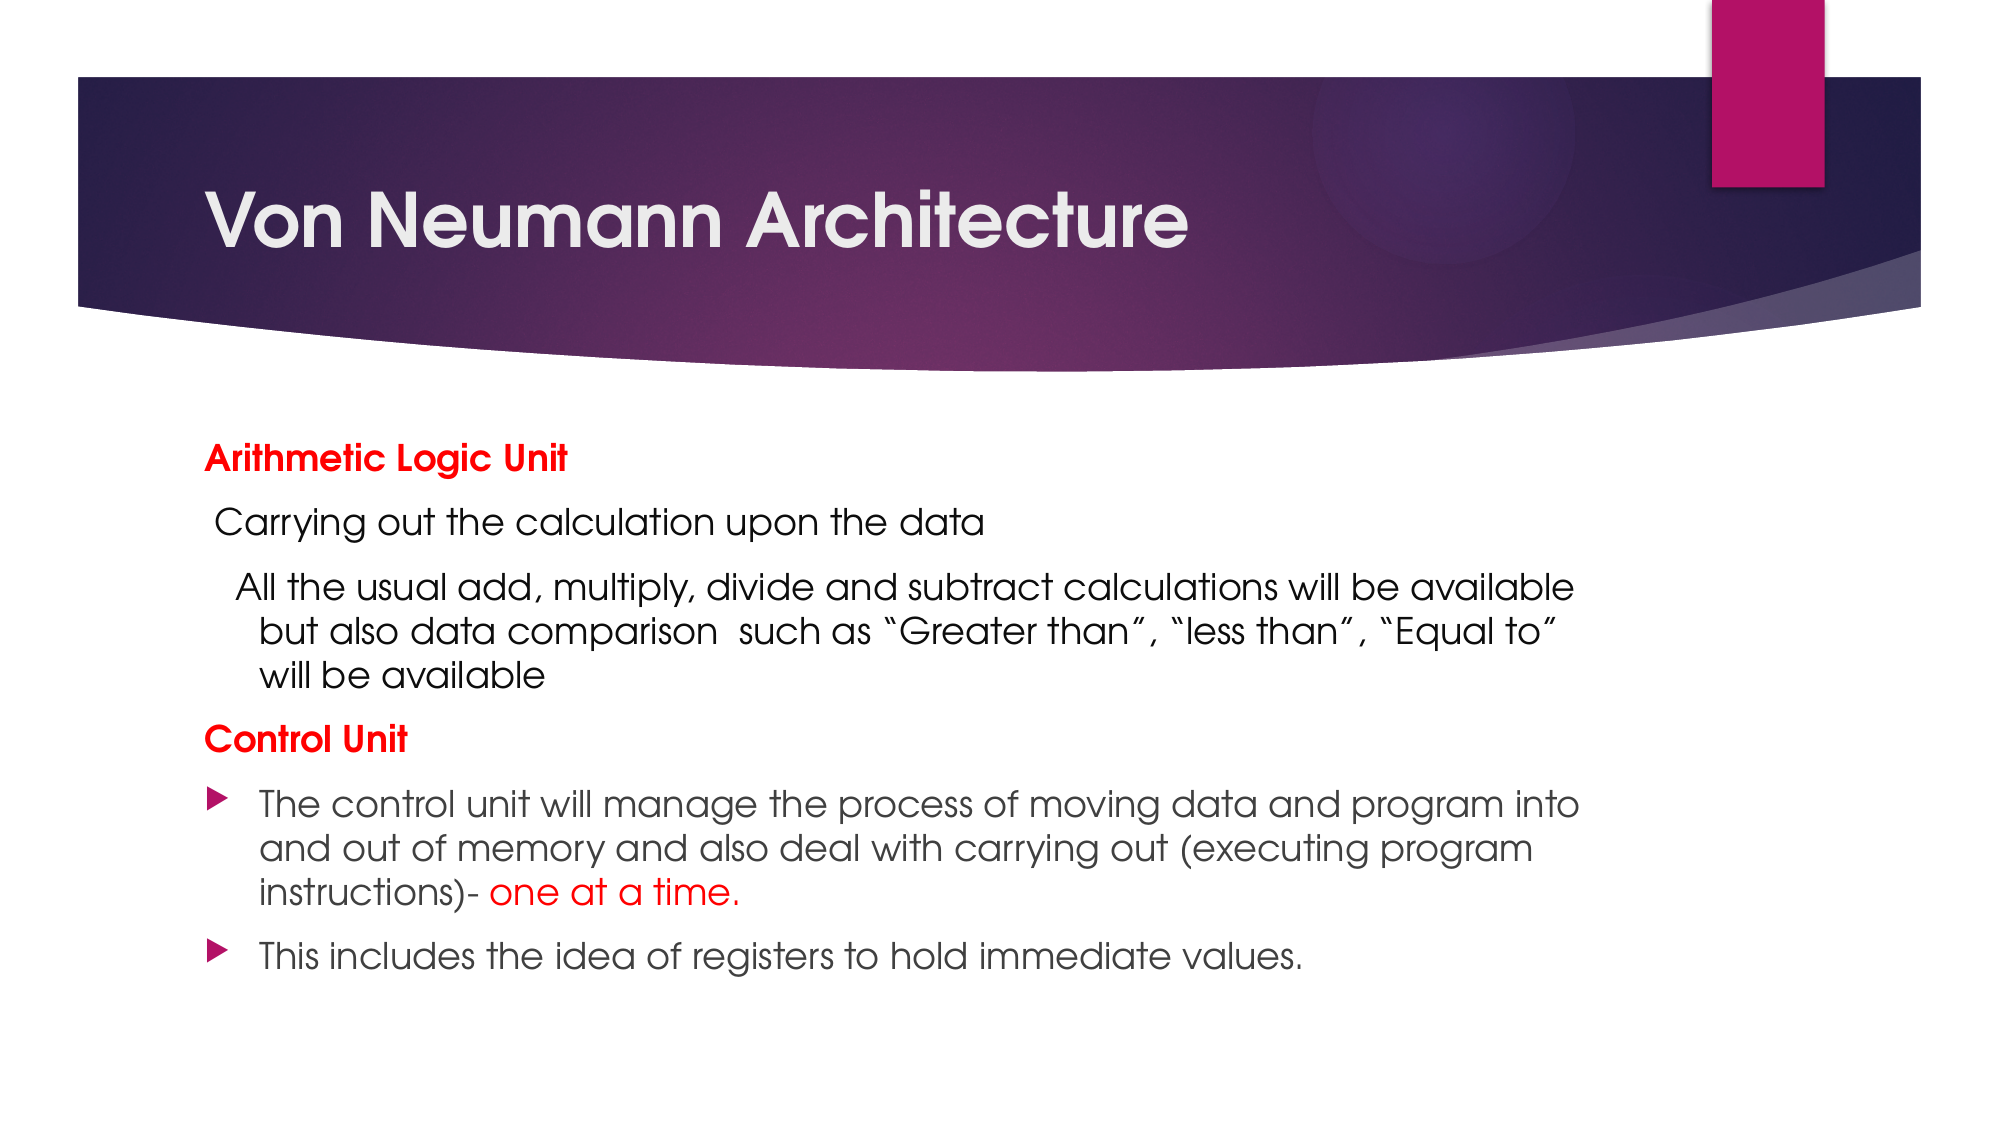

# Von Neumann Architecture
Arithmetic Logic Unit
 Carrying out the calculation upon the data
   All the usual add, multiply, divide and subtract calculations will be available but also data comparison  such as “Greater than”, “less than”, “Equal to” will be available
Control Unit
The control unit will manage the process of moving data and program into and out of memory and also deal with carrying out (executing program instructions)- one at a time.
This includes the idea of registers to hold immediate values.